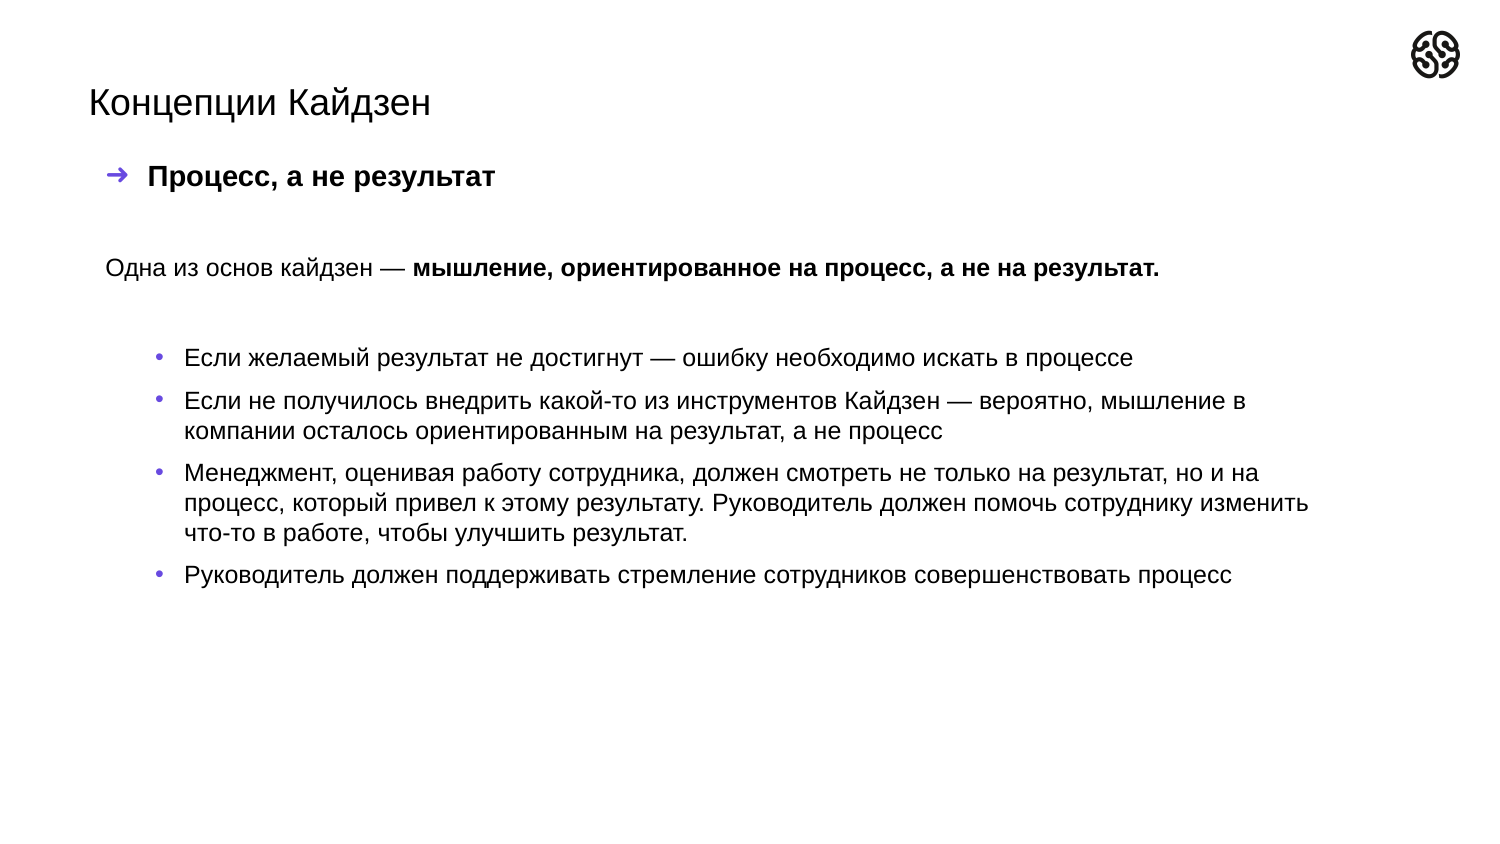

# Концепции Кайдзен
Процесс, а не результат

Одна из основ кайдзен — мышление, ориентированное на процесс, а не на результат.

Если желаемый результат не достигнут — ошибку необходимо искать в процессе
Если не получилось внедрить какой-то из инструментов Кайдзен — вероятно, мышление в компании осталось ориентированным на результат, а не процесс
Менеджмент, оценивая работу сотрудника, должен смотреть не только на результат, но и на процесс, который привел к этому результату. Руководитель должен помочь сотруднику изменить что-то в работе, чтобы улучшить результат.
Руководитель должен поддерживать стремление сотрудников совершенствовать процесс